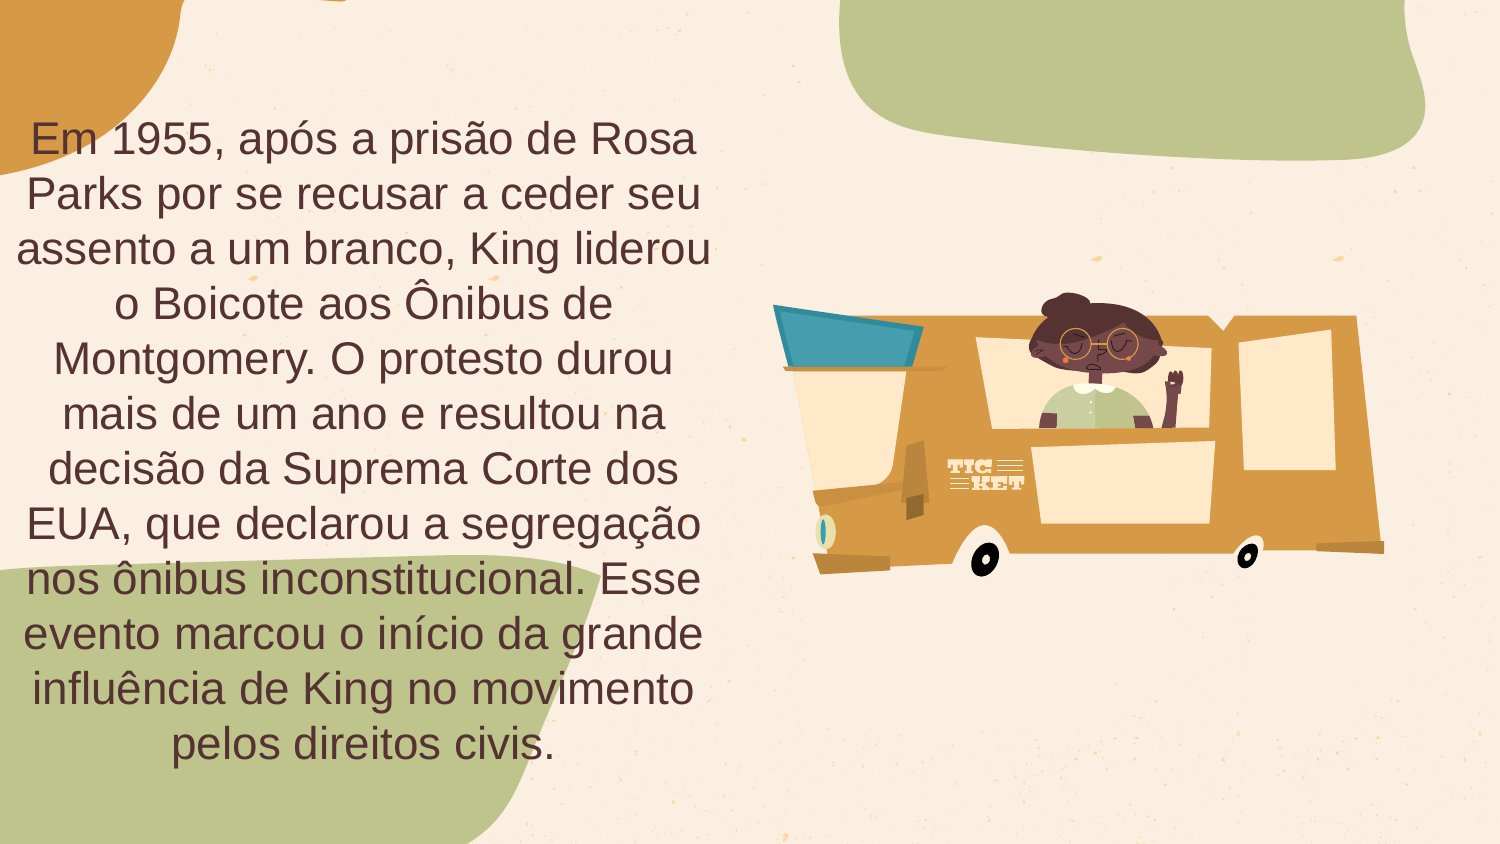

Em 1955, após a prisão de Rosa Parks por se recusar a ceder seu assento a um branco, King liderou o Boicote aos Ônibus de Montgomery. O protesto durou mais de um ano e resultou na decisão da Suprema Corte dos EUA, que declarou a segregação nos ônibus inconstitucional. Esse evento marcou o início da grande influência de King no movimento pelos direitos civis.